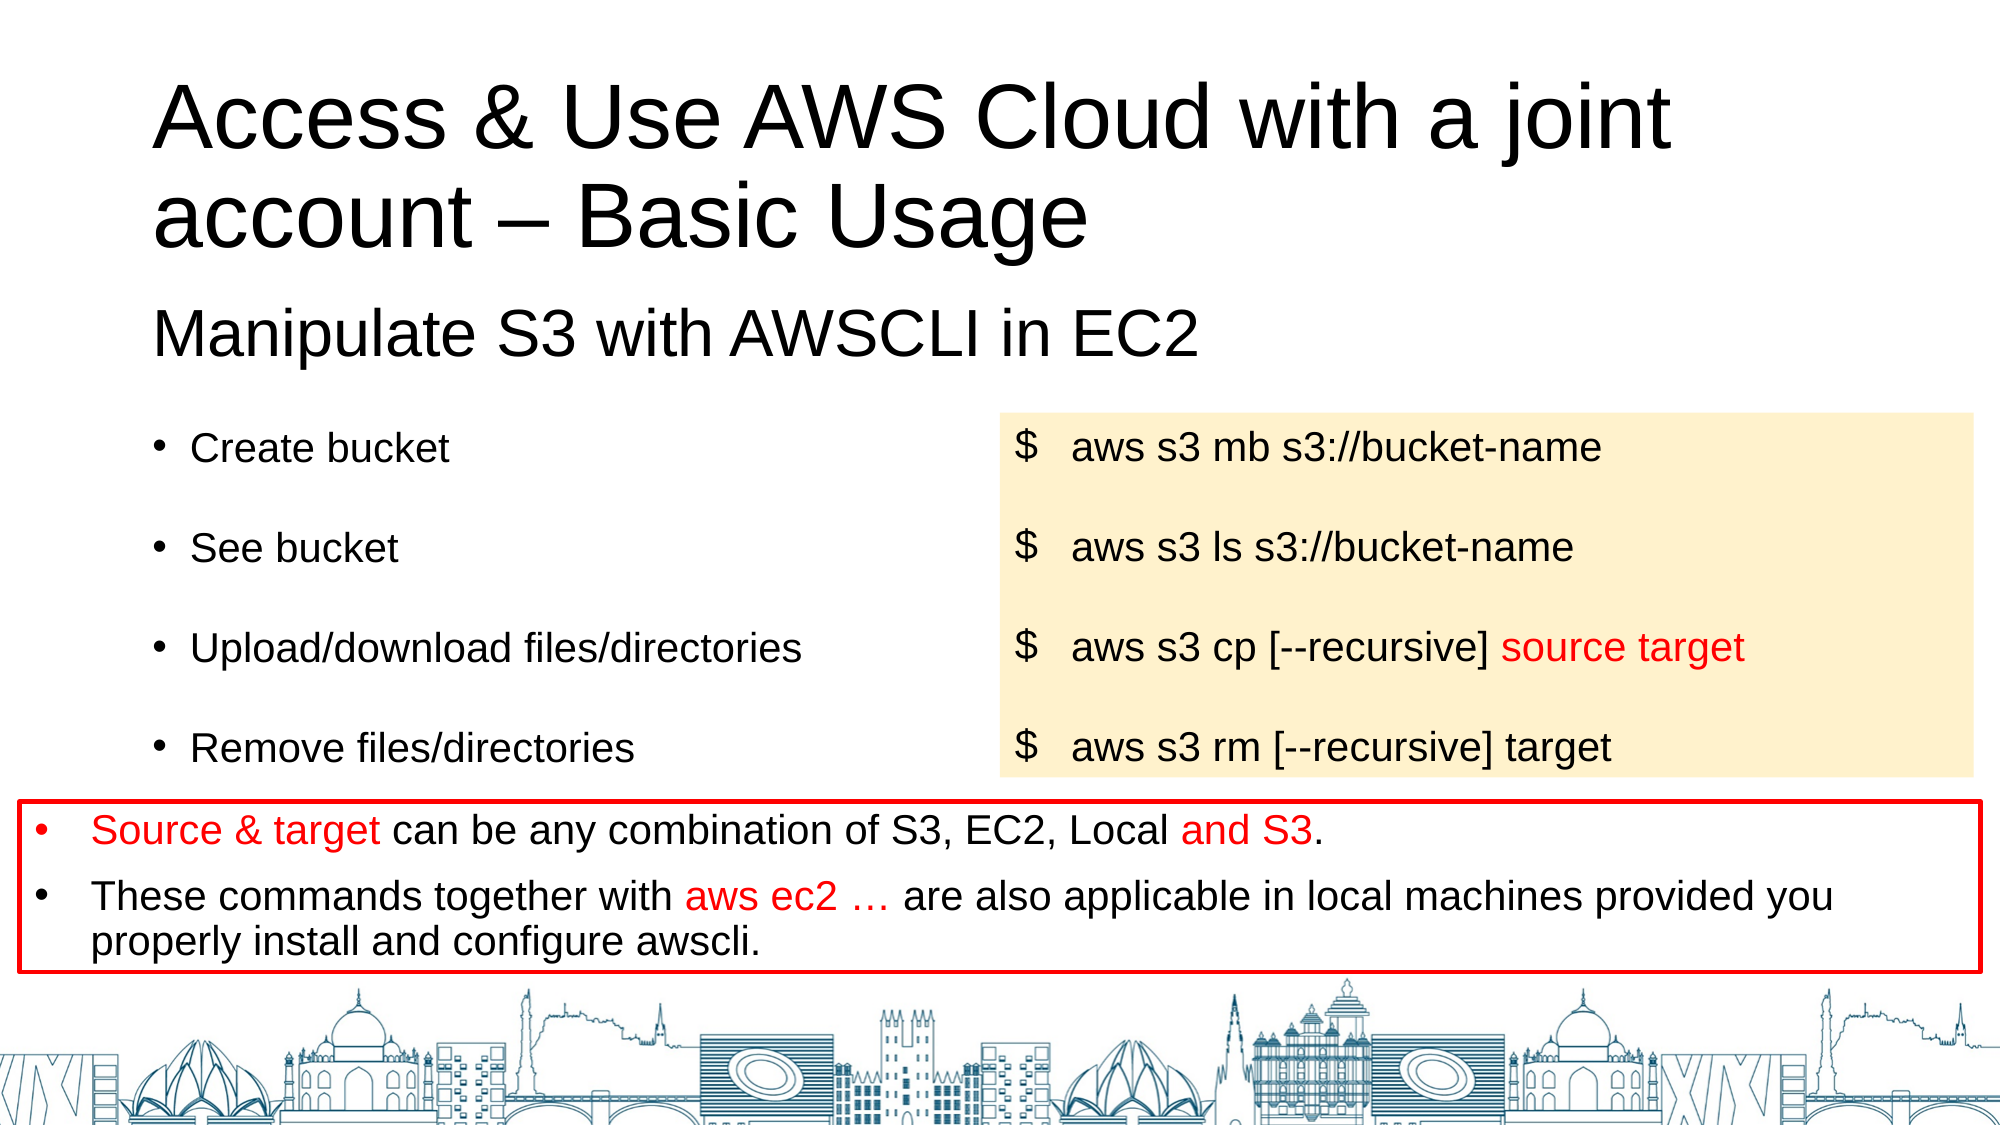

# Access & Use AWS Cloud with a joint account – Basic Usage
Manipulate S3 with AWSCLI in EC2
aws s3 mb s3://bucket-name

aws s3 ls s3://bucket-name

aws s3 cp [--recursive] source target

aws s3 rm [--recursive] target
Create bucket

See bucket

Upload/download files/directories

Remove files/directories
Source & target can be any combination of S3, EC2, Local and S3.
These commands together with aws ec2 … are also applicable in local machines provided you properly install and configure awscli.